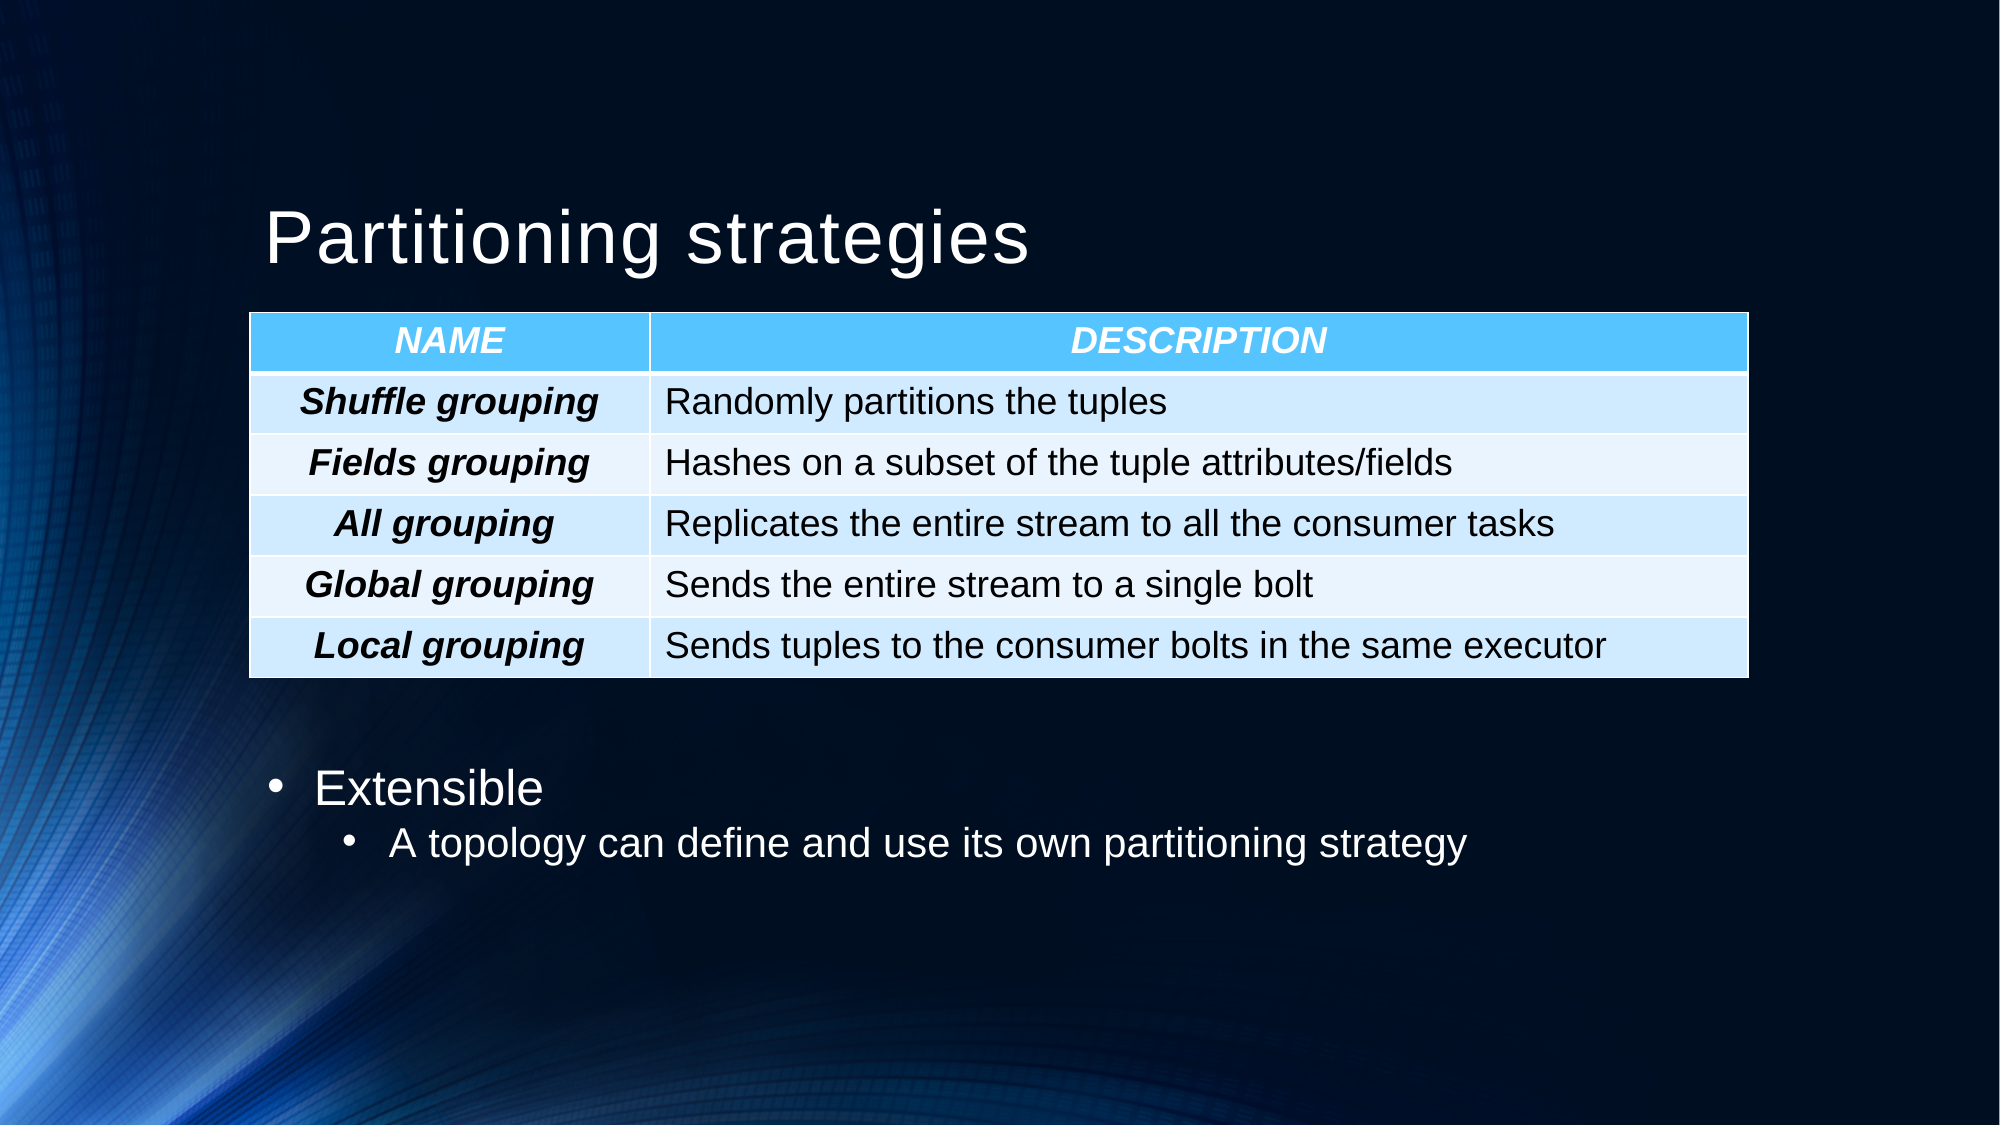

# Partitioning strategies
| NAME | DESCRIPTION |
| --- | --- |
| Shuffle grouping | Randomly partitions the tuples |
| Fields grouping | Hashes on a subset of the tuple attributes/fields |
| All grouping | Replicates the entire stream to all the consumer tasks |
| Global grouping | Sends the entire stream to a single bolt |
| Local grouping | Sends tuples to the consumer bolts in the same executor |
Extensible
A topology can define and use its own partitioning strategy